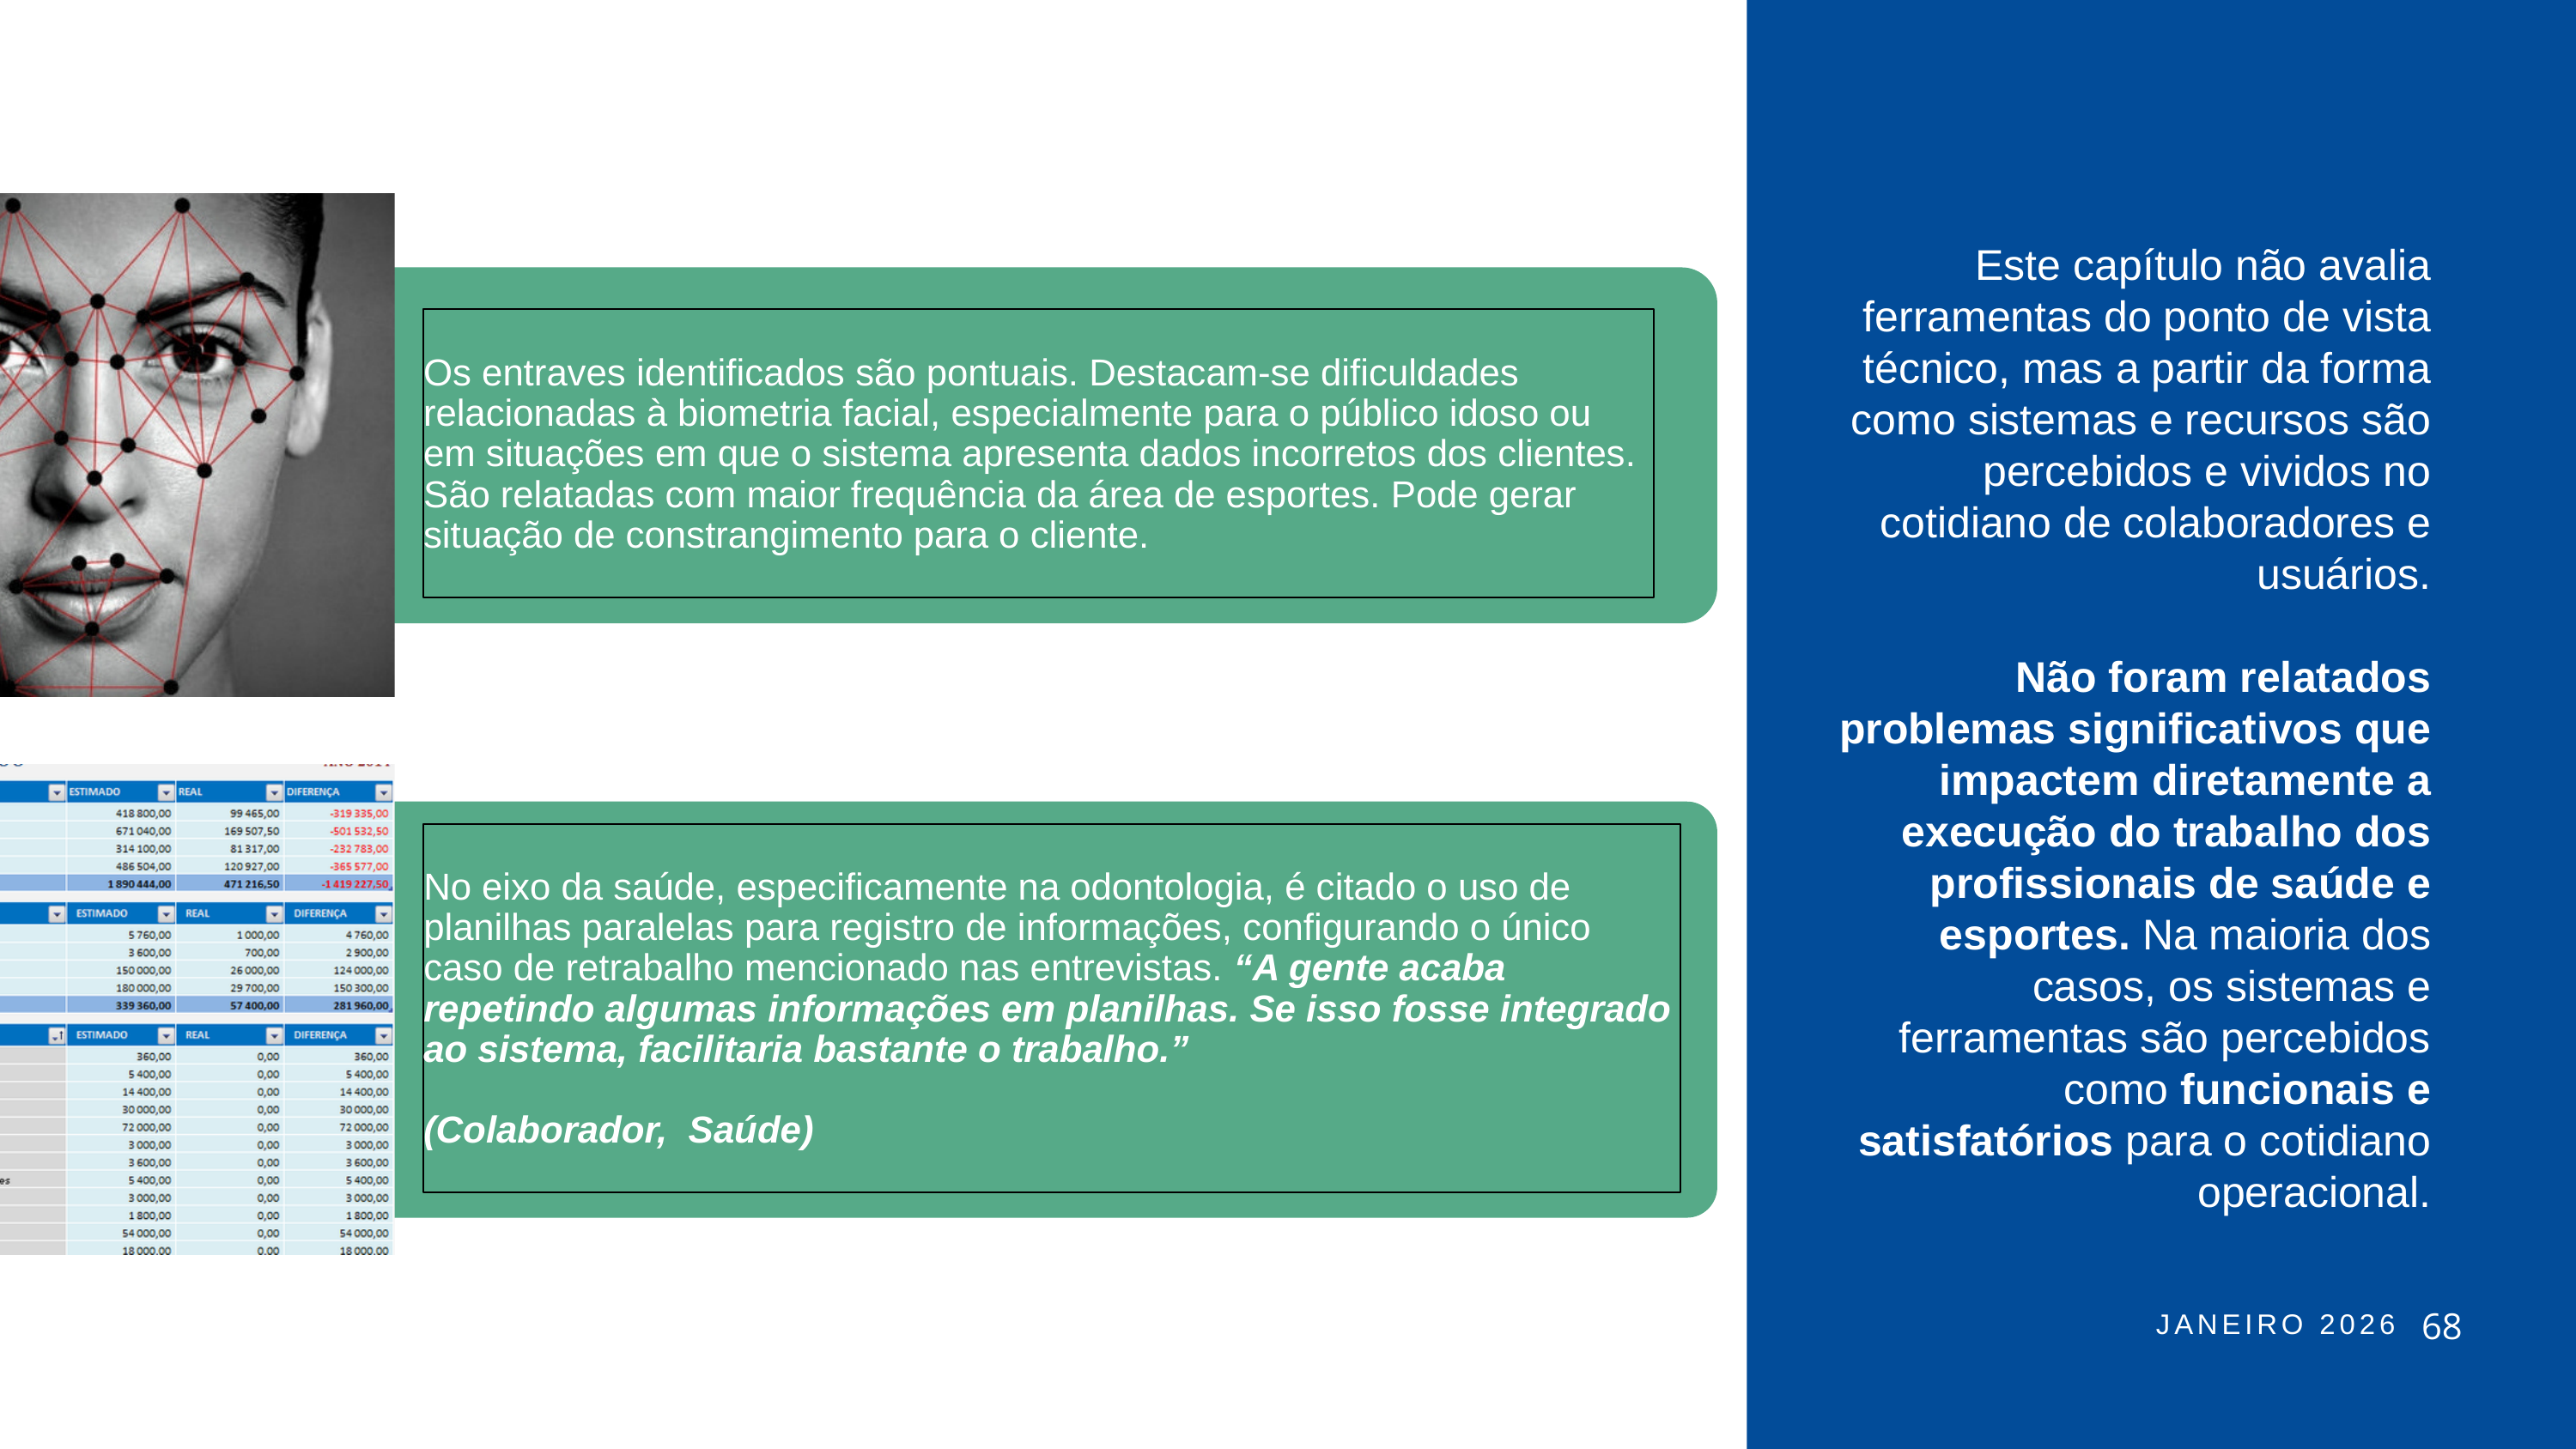

Este capítulo não avalia ferramentas do ponto de vista técnico, mas a partir da forma como sistemas e recursos são percebidos e vividos no cotidiano de colaboradores e usuários.

Não foram relatados problemas significativos que impactem diretamente a execução do trabalho dos profissionais de saúde e esportes. Na maioria dos casos, os sistemas e ferramentas são percebidos como funcionais e satisfatórios para o cotidiano operacional.

Os entraves identificados são pontuais. Destacam-se dificuldades relacionadas à biometria facial, especialmente para o público idoso ou em situações em que o sistema apresenta dados incorretos dos clientes. São relatadas com maior frequência da área de esportes. Pode gerar situação de constrangimento para o cliente.

No eixo da saúde, especificamente na odontologia, é citado o uso de planilhas paralelas para registro de informações, configurando o único caso de retrabalho mencionado nas entrevistas. “A gente acaba repetindo algumas informações em planilhas. Se isso fosse integrado ao sistema, facilitaria bastante o trabalho.”

(Colaborador,  Saúde)
68
JANEIRO 2026